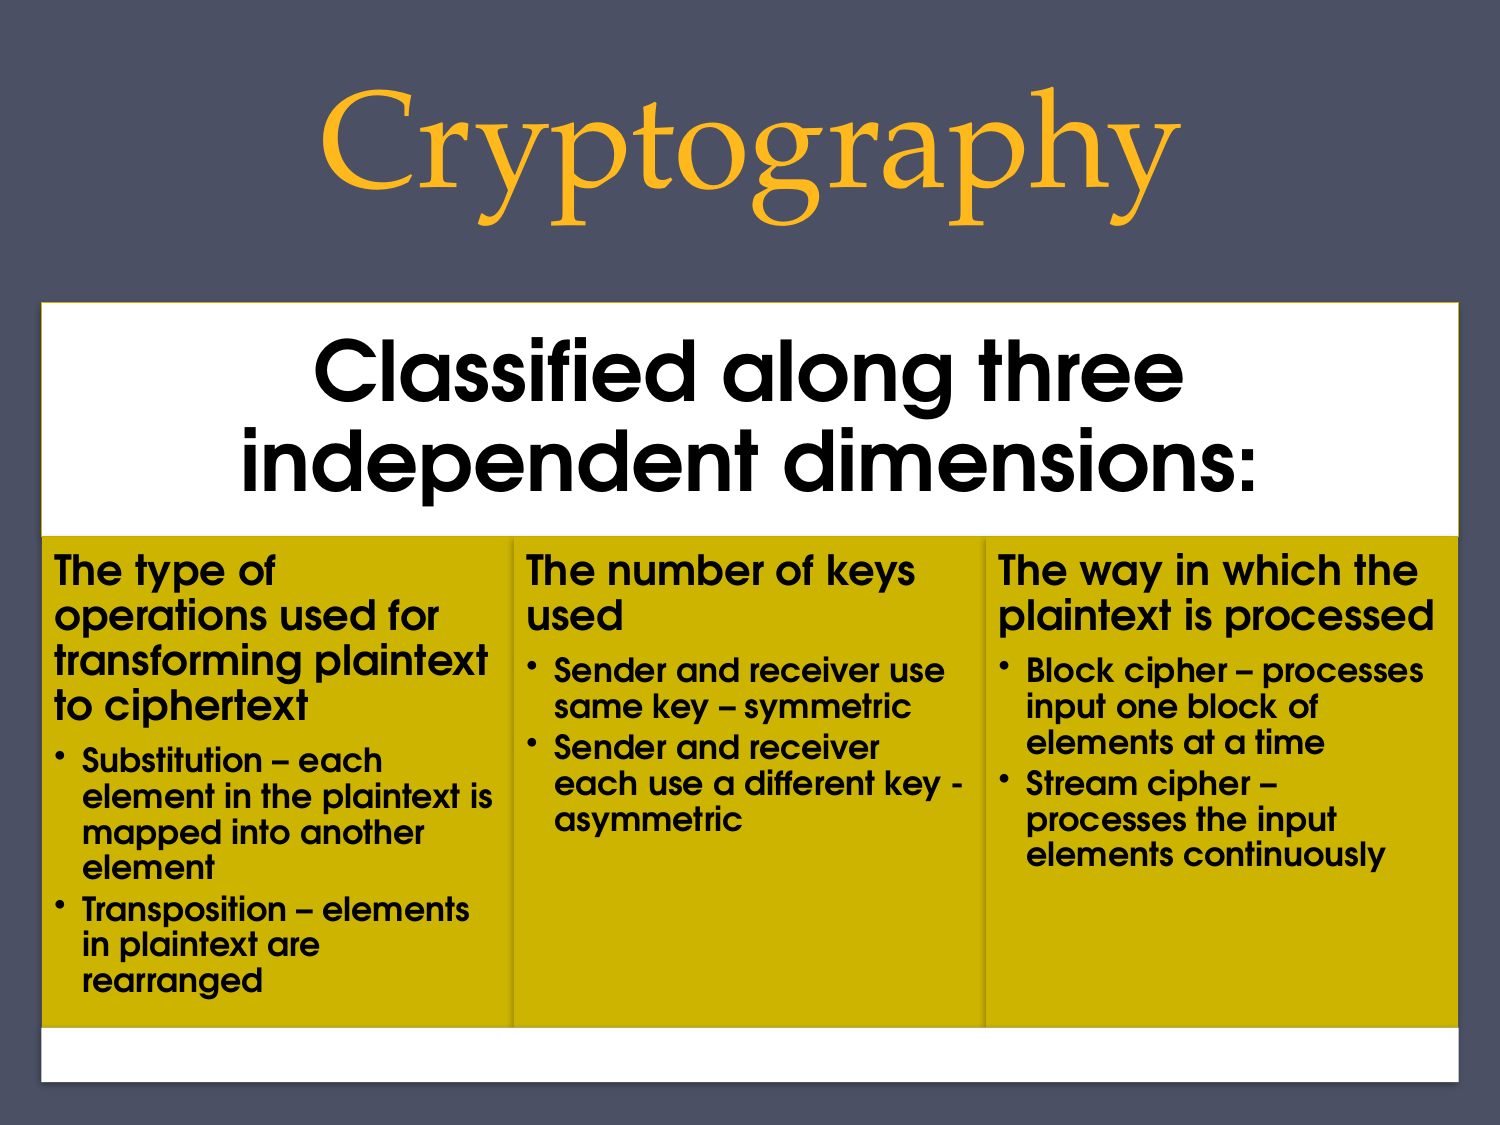

# Cryptography
Classified along three independent dimensions:
The type of operations used for transforming plaintext to ciphertext
Substitution – each element in the plaintext is mapped into another element
Transposition – elements in plaintext are rearranged
The number of keys used
Sender and receiver use same key – symmetric
Sender and receiver each use a different key - asymmetric
The way in which the plaintext is processed
Block cipher – processes input one block of elements at a time
Stream cipher – processes the input elements continuously